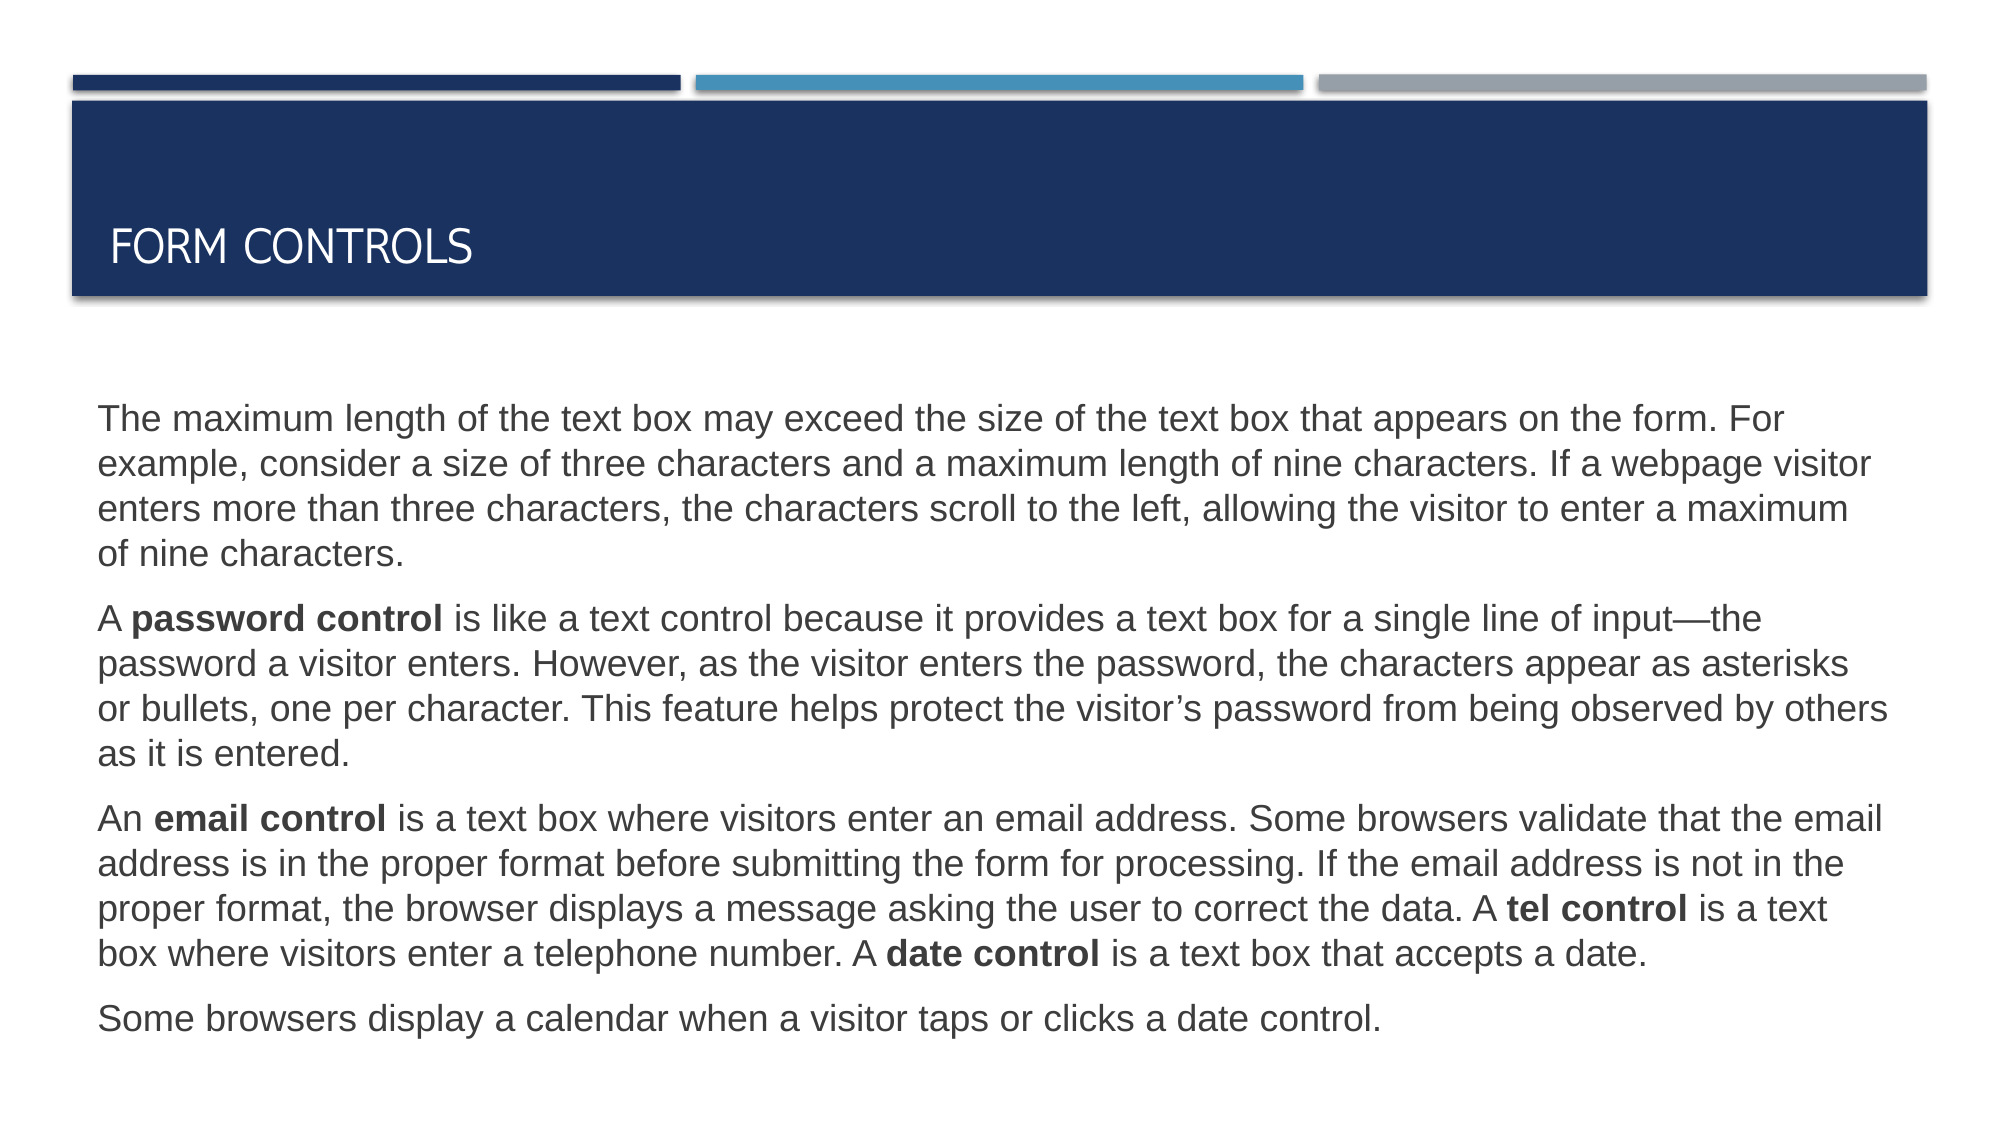

# Form Controls
The maximum length of the text box may exceed the size of the text box that appears on the form. For example, consider a size of three characters and a maximum length of nine characters. If a webpage visitor enters more than three characters, the characters scroll to the left, allowing the visitor to enter a maximum of nine characters.
A password control is like a text control because it provides a text box for a single line of input—the password a visitor enters. However, as the visitor enters the password, the characters appear as asterisks or bullets, one per character. This feature helps protect the visitor’s password from being observed by others as it is entered.
An email control is a text box where visitors enter an email address. Some browsers validate that the email address is in the proper format before submitting the form for processing. If the email address is not in the proper format, the browser displays a message asking the user to correct the data. A tel control is a text box where visitors enter a telephone number. A date control is a text box that accepts a date.
Some browsers display a calendar when a visitor taps or clicks a date control.